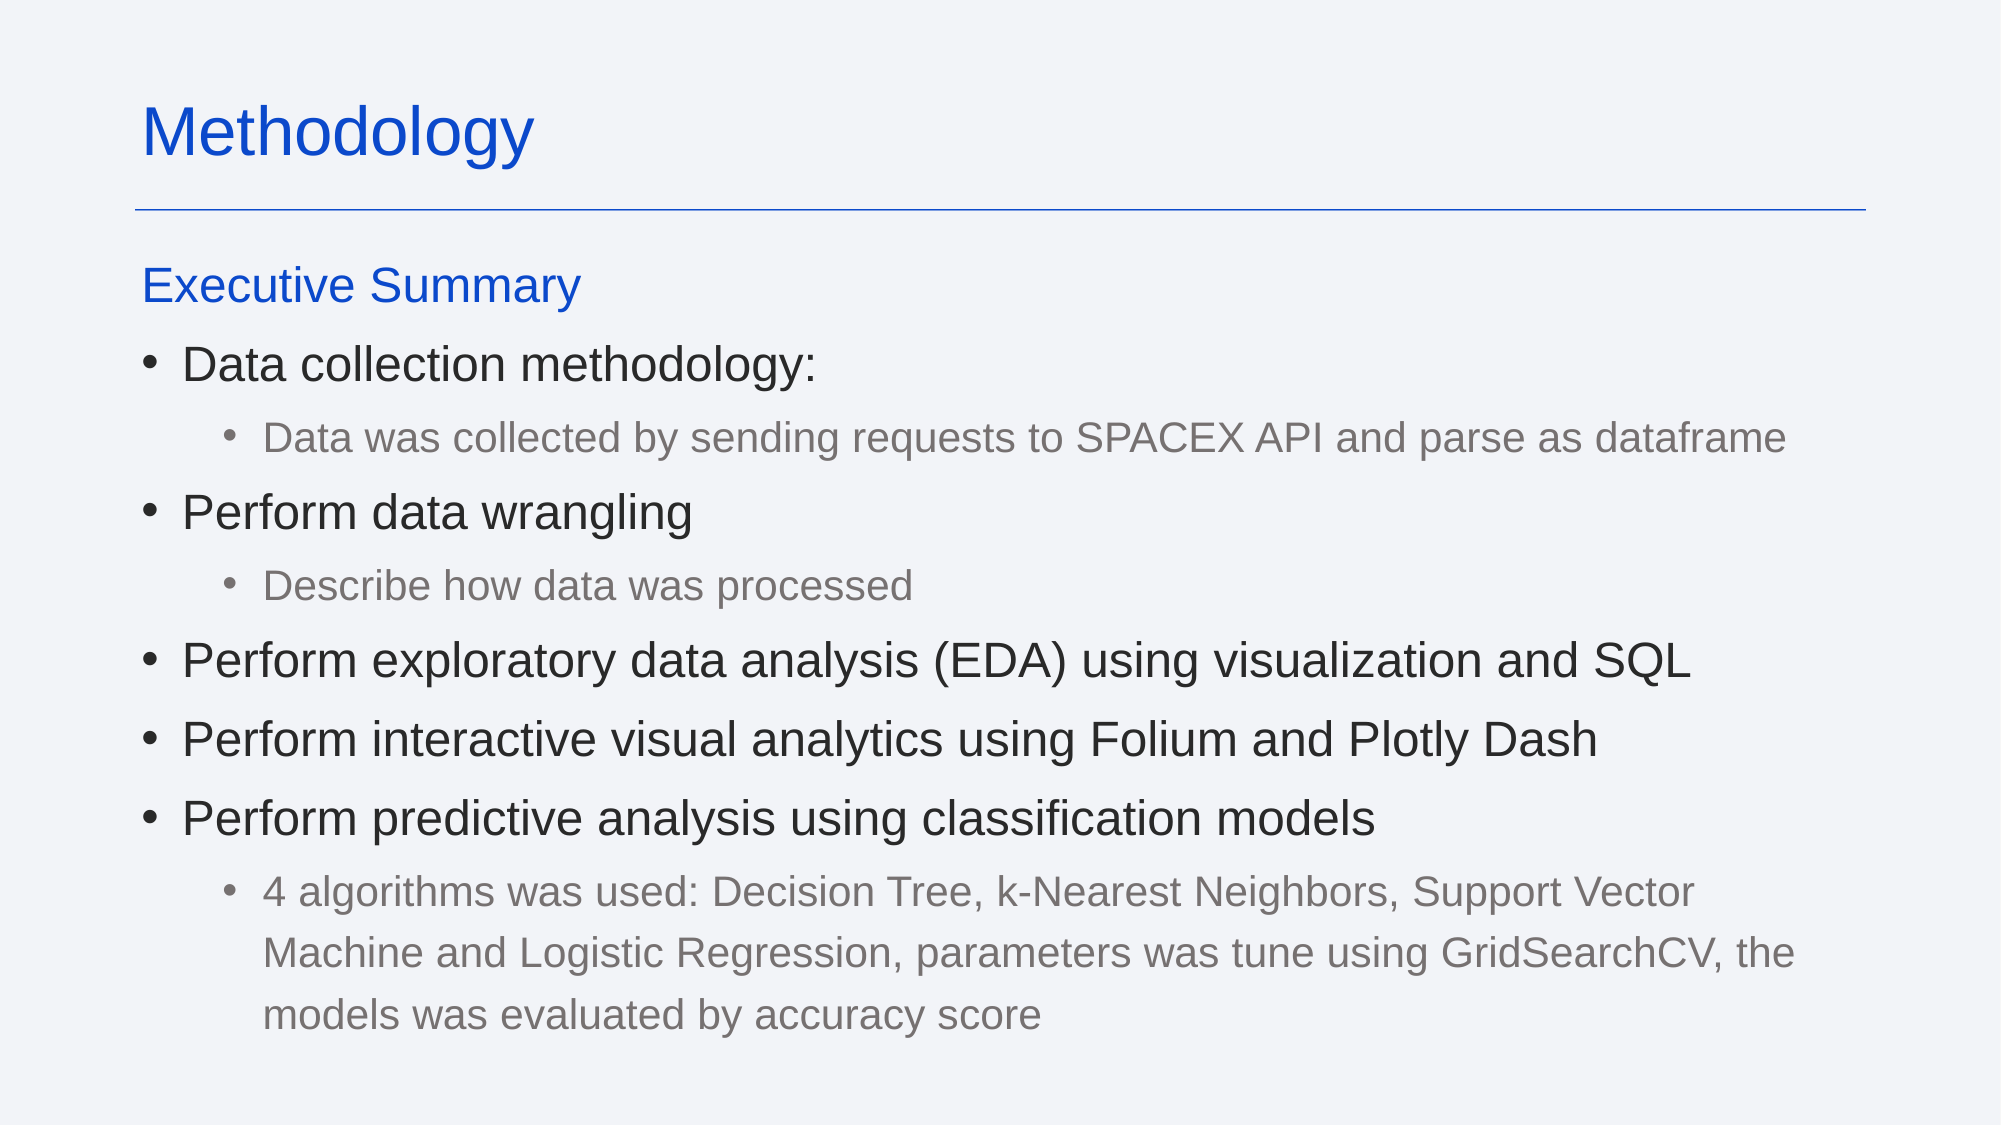

Methodology
Executive Summary
Data collection methodology:
Data was collected by sending requests to SPACEX API and parse as dataframe
Perform data wrangling
Describe how data was processed
Perform exploratory data analysis (EDA) using visualization and SQL
Perform interactive visual analytics using Folium and Plotly Dash
Perform predictive analysis using classification models
4 algorithms was used: Decision Tree, k-Nearest Neighbors, Support Vector Machine and Logistic Regression, parameters was tune using GridSearchCV, the models was evaluated by accuracy score